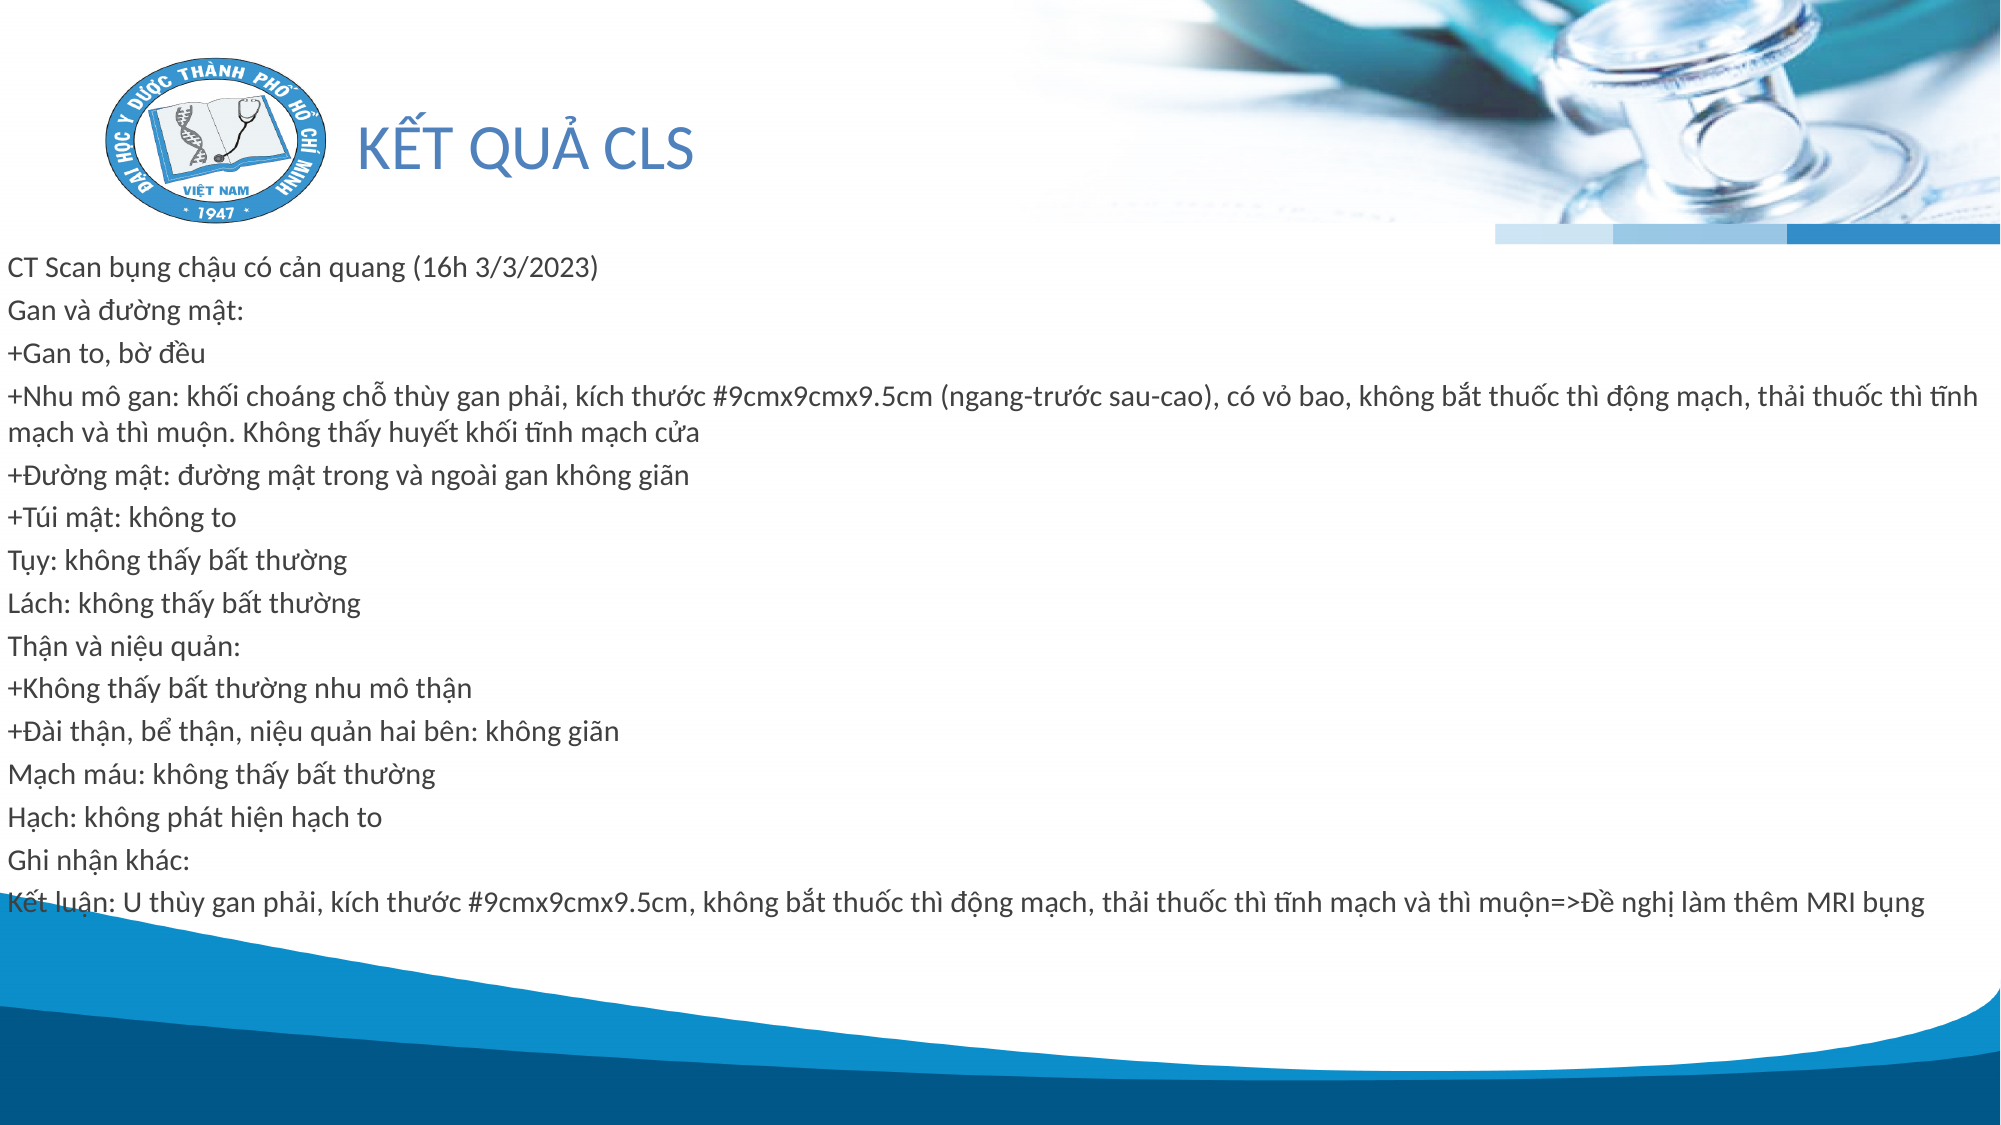

# KẾT QUẢ CLS
CT Scan bụng chậu có cản quang (16h 3/3/2023)
Gan và đường mật:
+Gan to, bờ đều
+Nhu mô gan: khối choáng chỗ thùy gan phải, kích thước #9cmx9cmx9.5cm (ngang-trước sau-cao), có vỏ bao, không bắt thuốc thì động mạch, thải thuốc thì tĩnh mạch và thì muộn. Không thấy huyết khối tĩnh mạch cửa
+Đường mật: đường mật trong và ngoài gan không giãn
+Túi mật: không to
Tụy: không thấy bất thường
Lách: không thấy bất thường
Thận và niệu quản:
+Không thấy bất thường nhu mô thận
+Đài thận, bể thận, niệu quản hai bên: không giãn
Mạch máu: không thấy bất thường
Hạch: không phát hiện hạch to
Ghi nhận khác:
Kết luận: U thùy gan phải, kích thước #9cmx9cmx9.5cm, không bắt thuốc thì động mạch, thải thuốc thì tĩnh mạch và thì muộn=>Đề nghị làm thêm MRI bụng